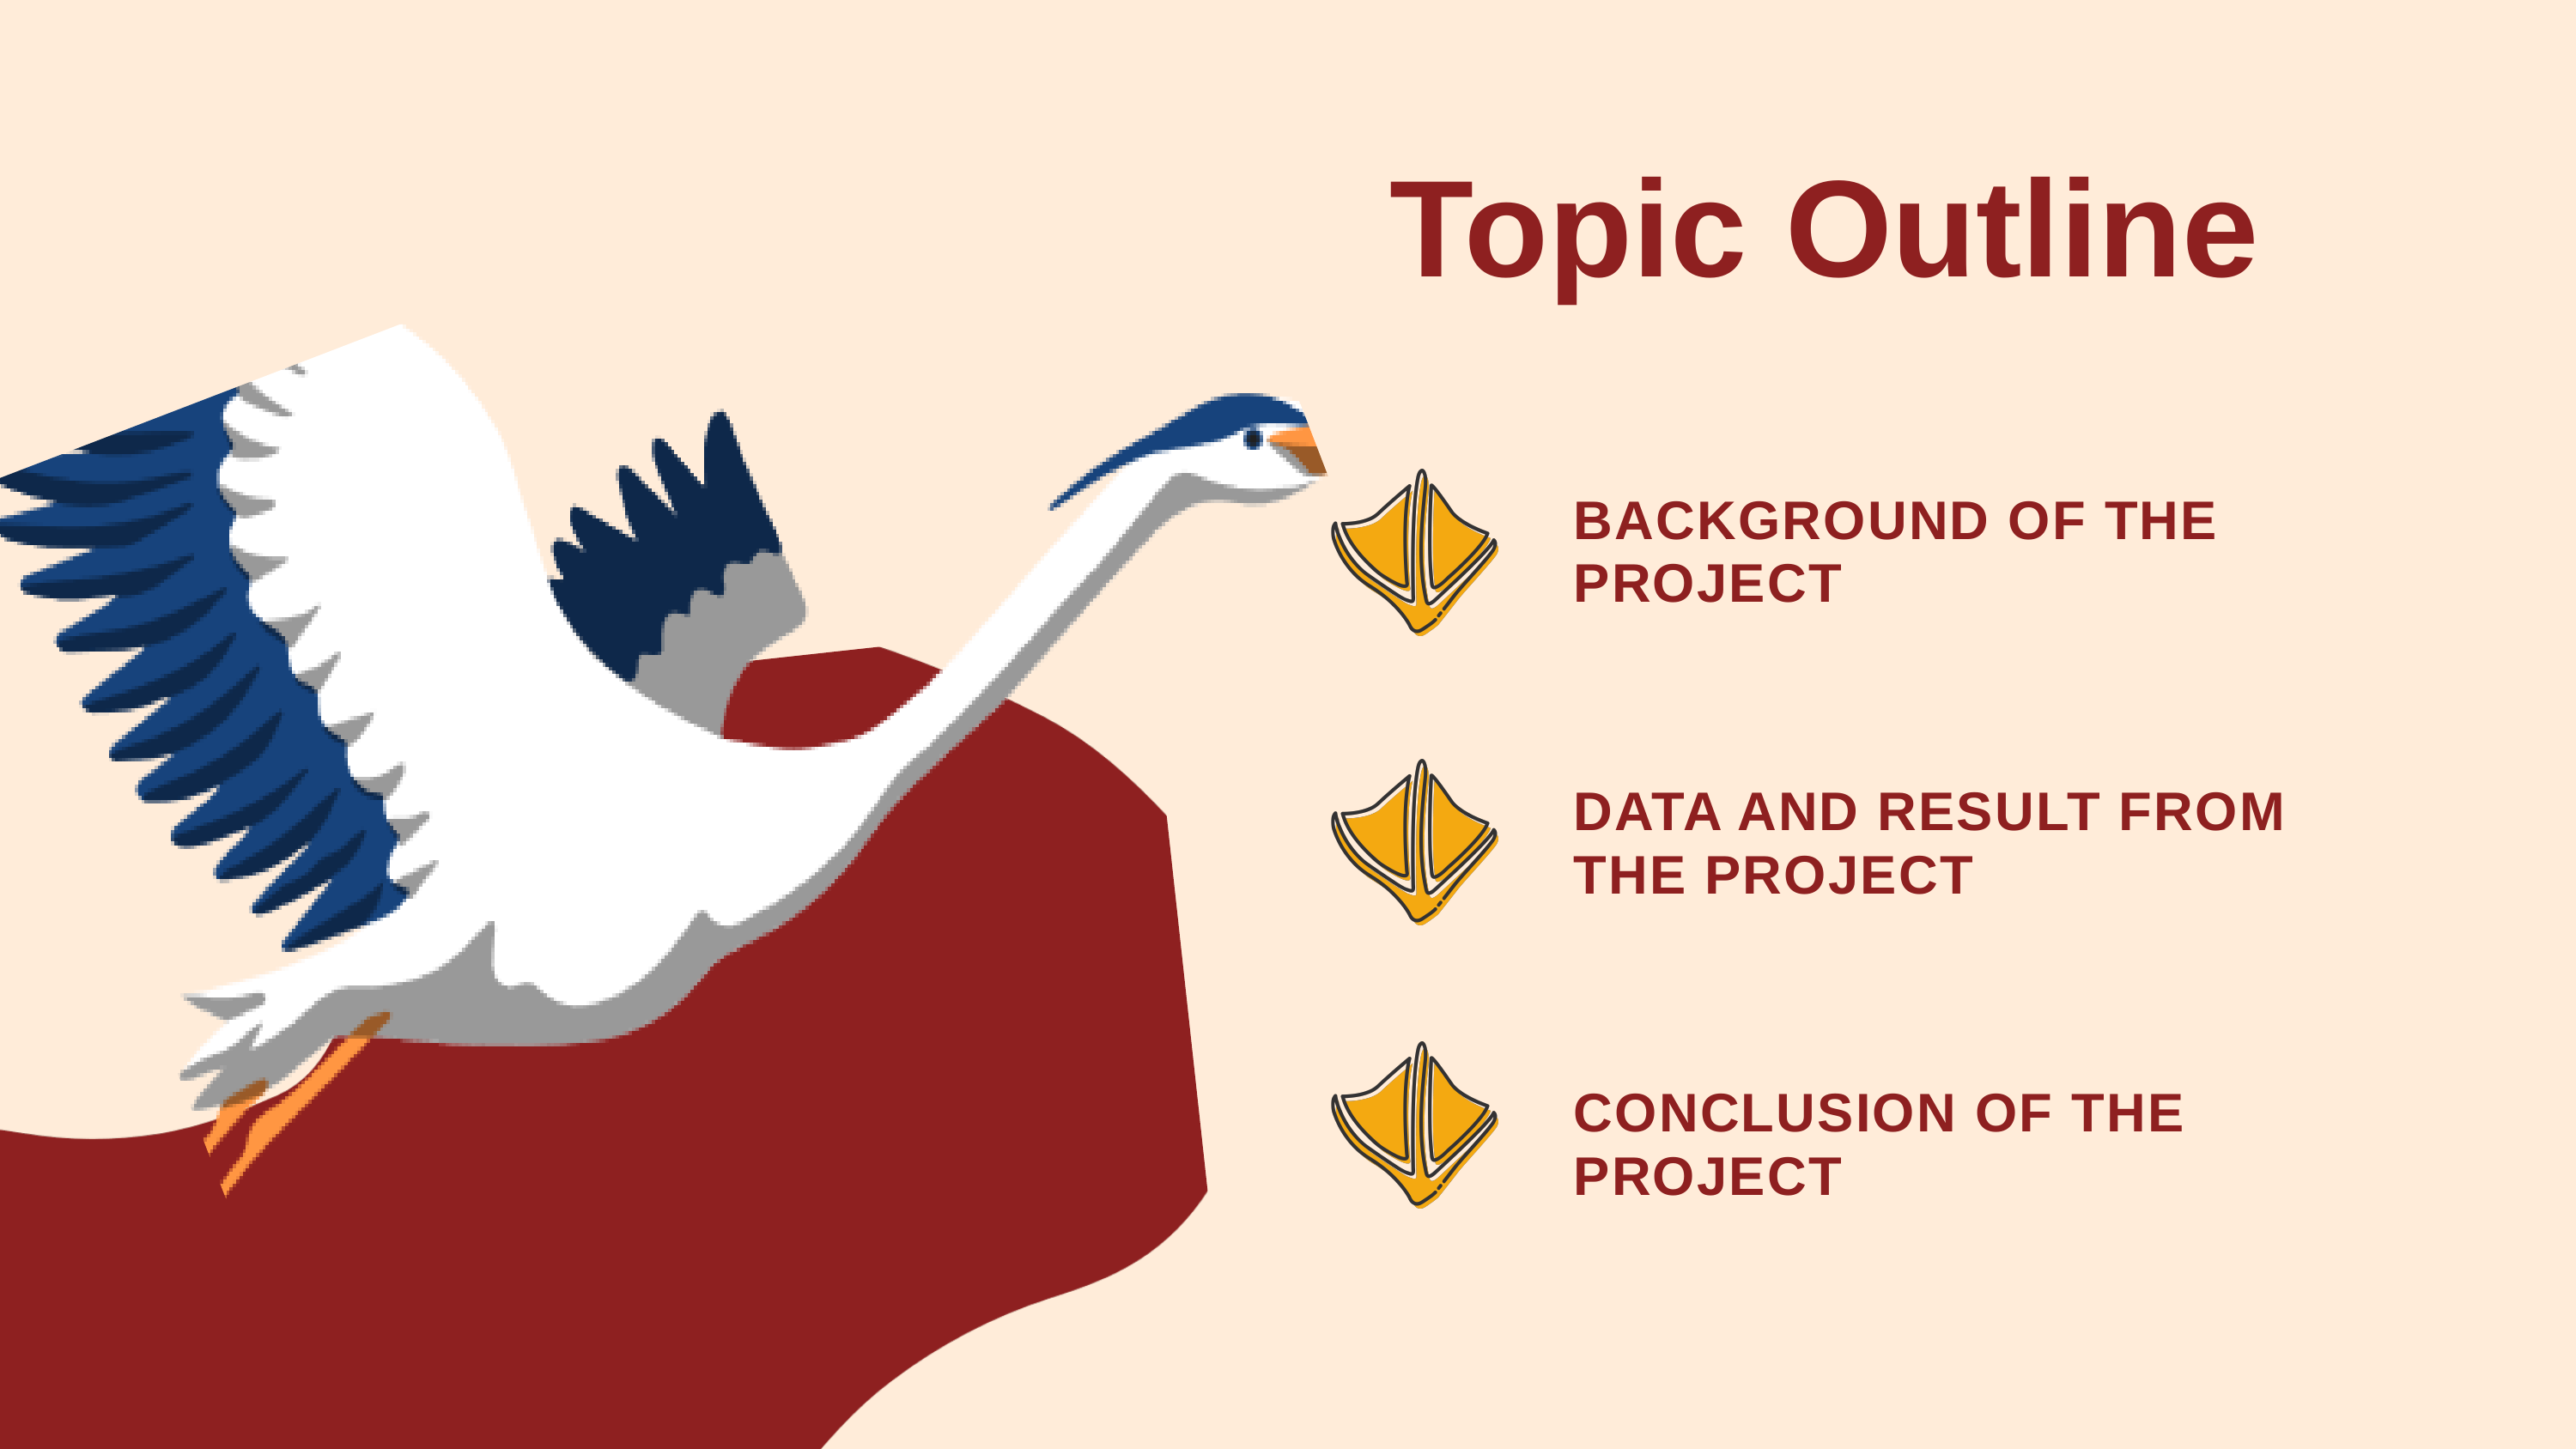

Topic Outline

BACKGROUND OF THE PROJECT

DATA AND RESULT FROM THE PROJECT

CONCLUSION OF THE PROJECT